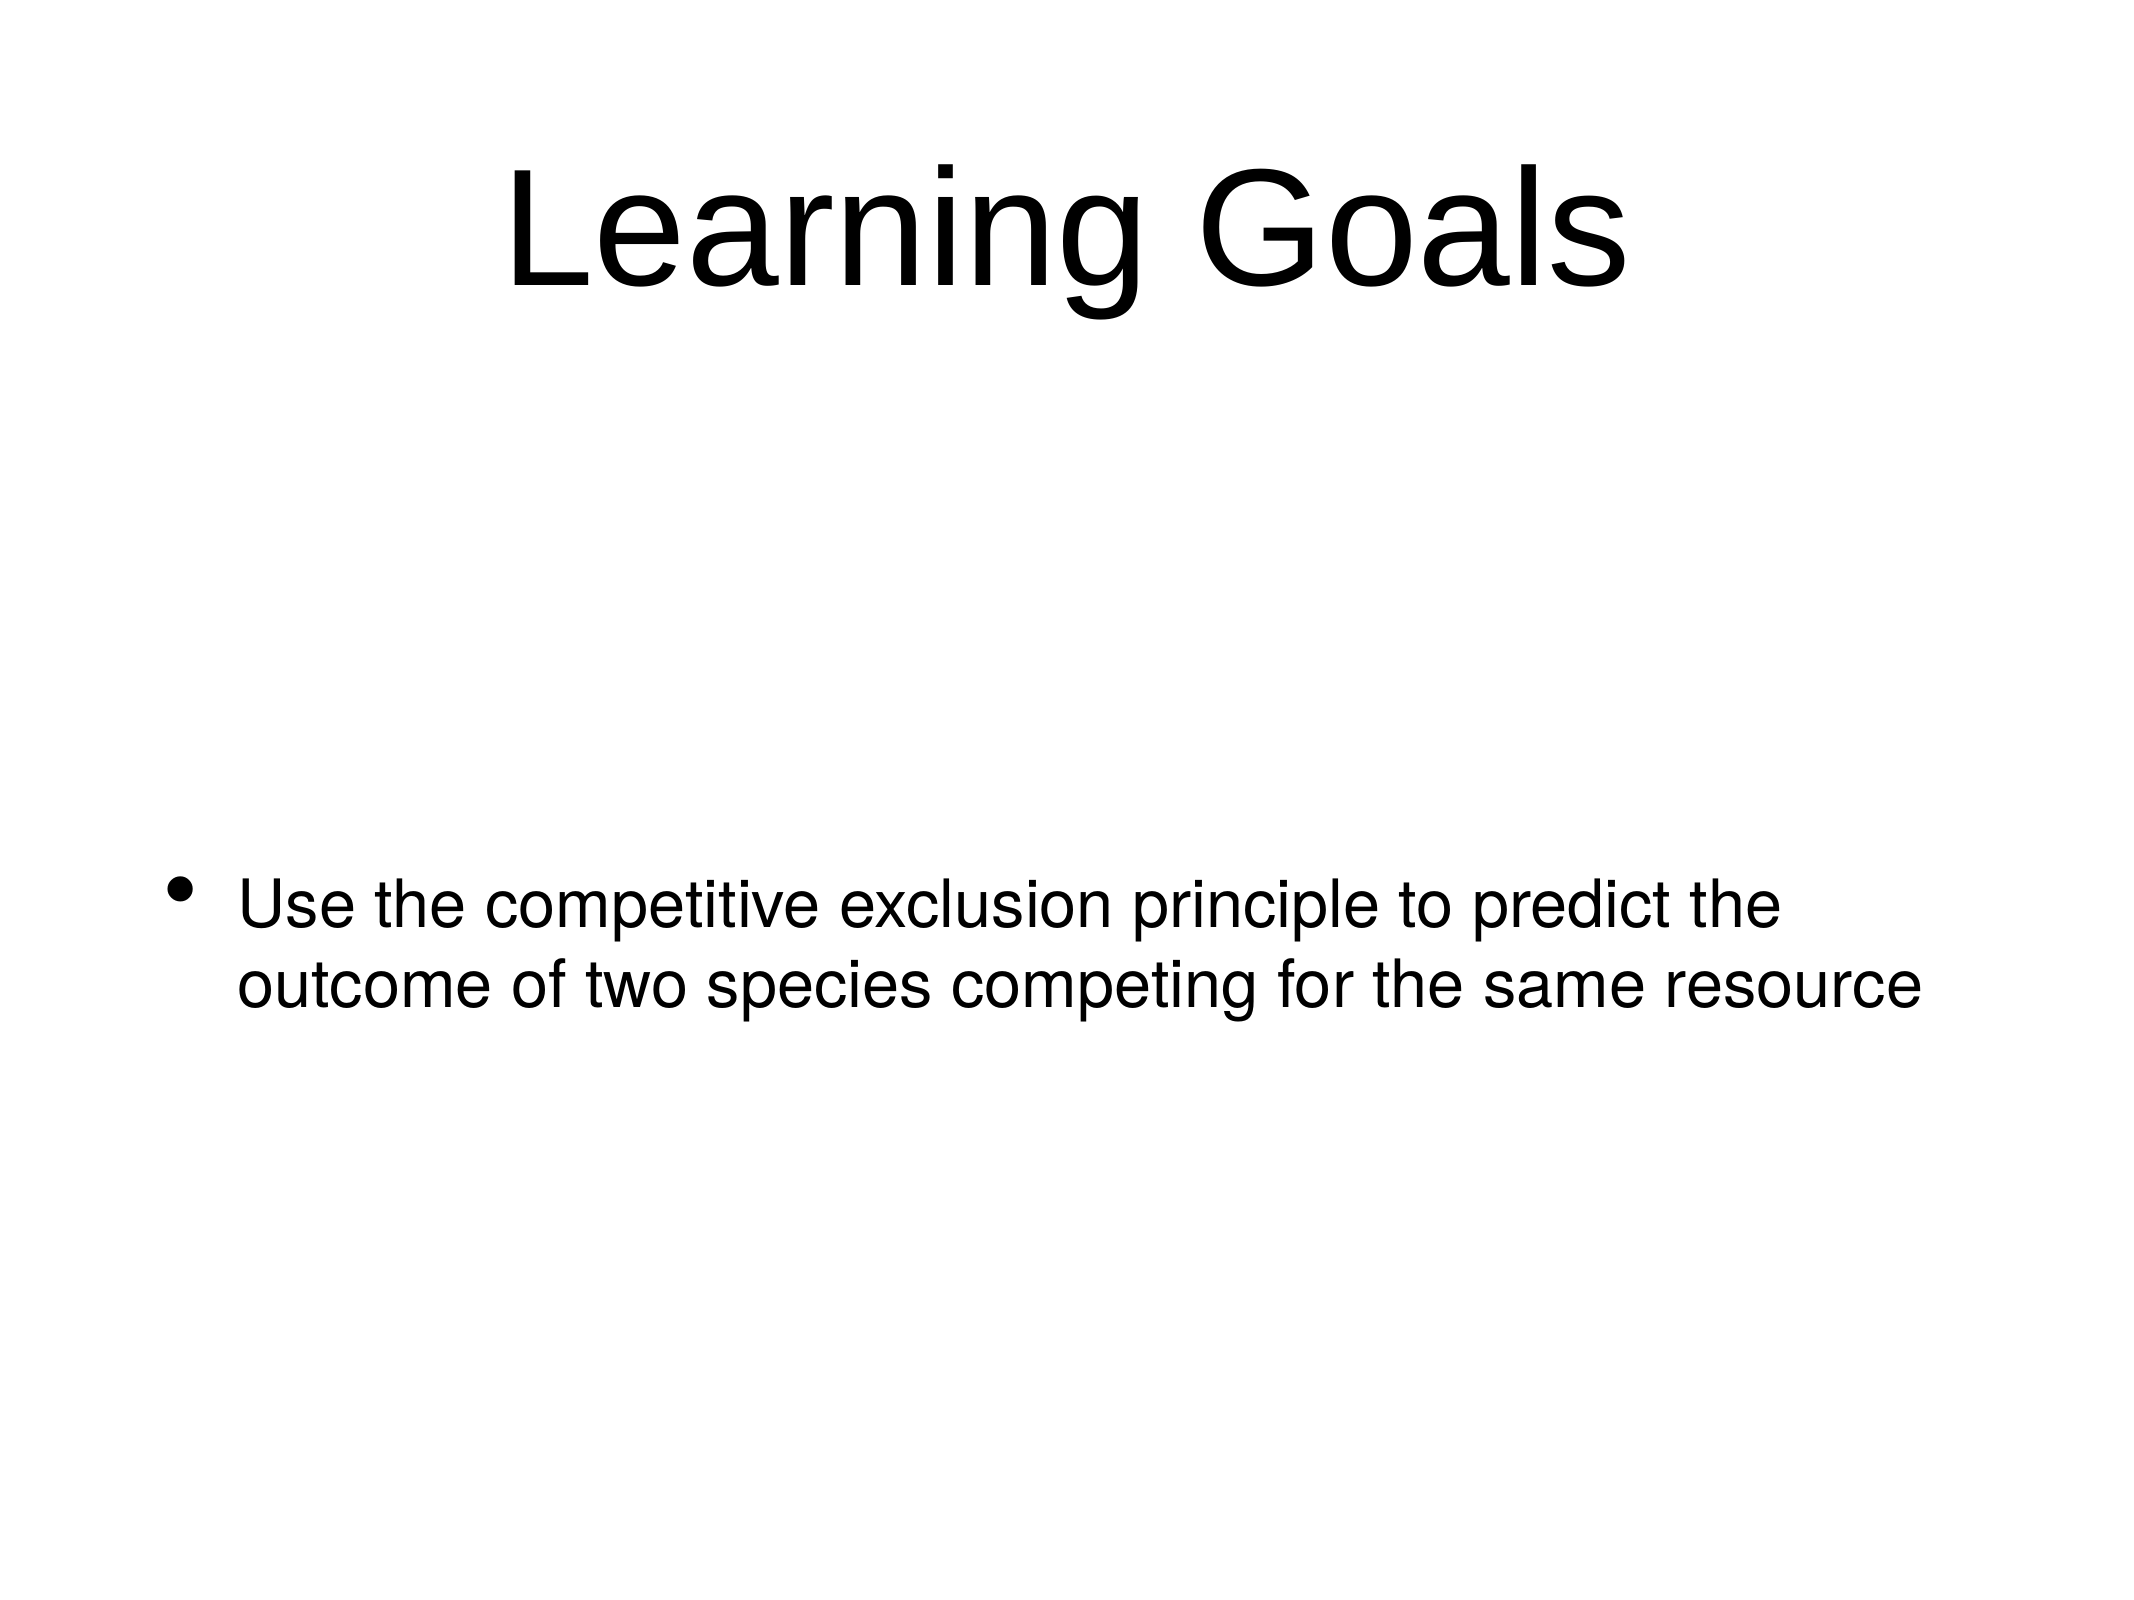

# Learning Goals
Use the competitive exclusion principle to predict the outcome of two species competing for the same resource